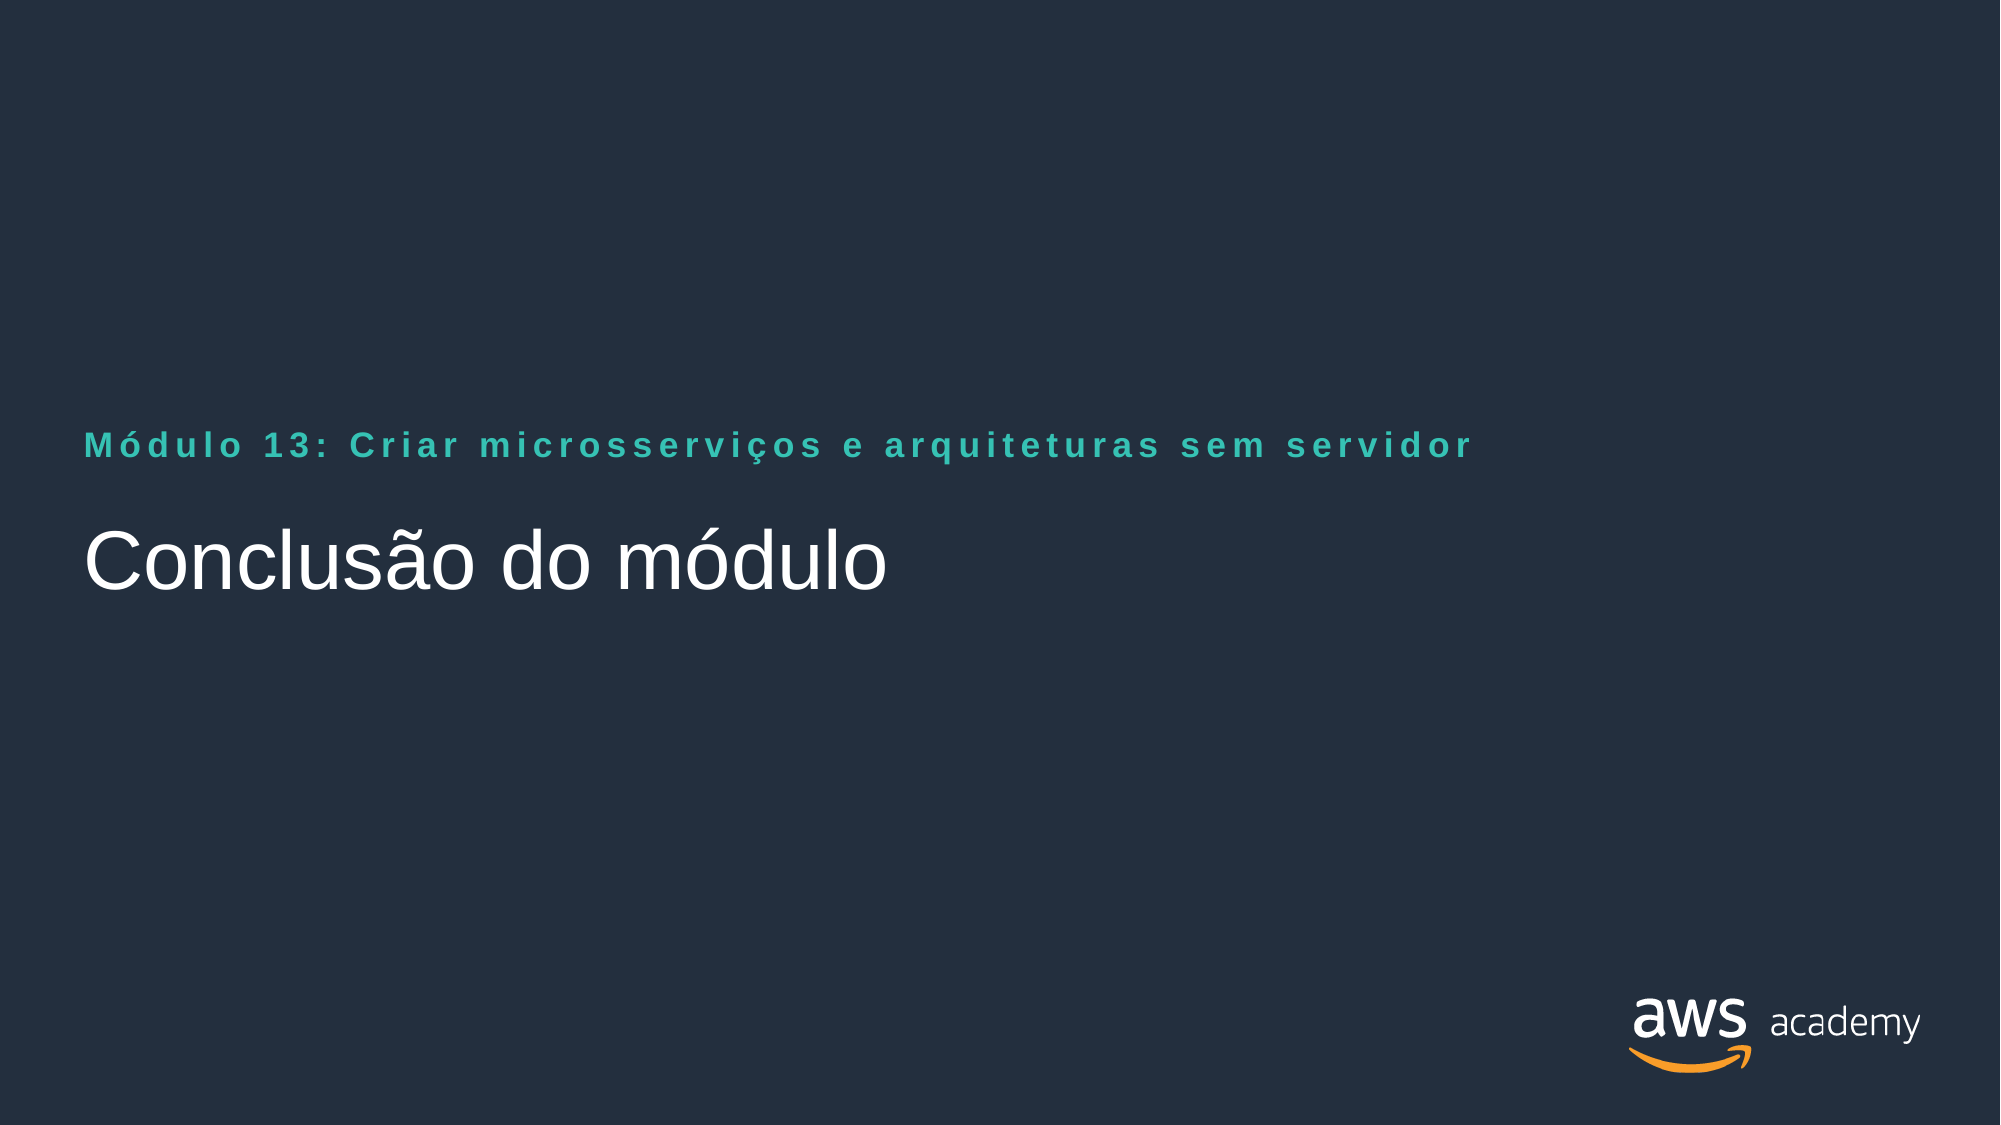

Módulo 13: Criar microsserviços e arquiteturas sem servidor
# Conclusão do módulo